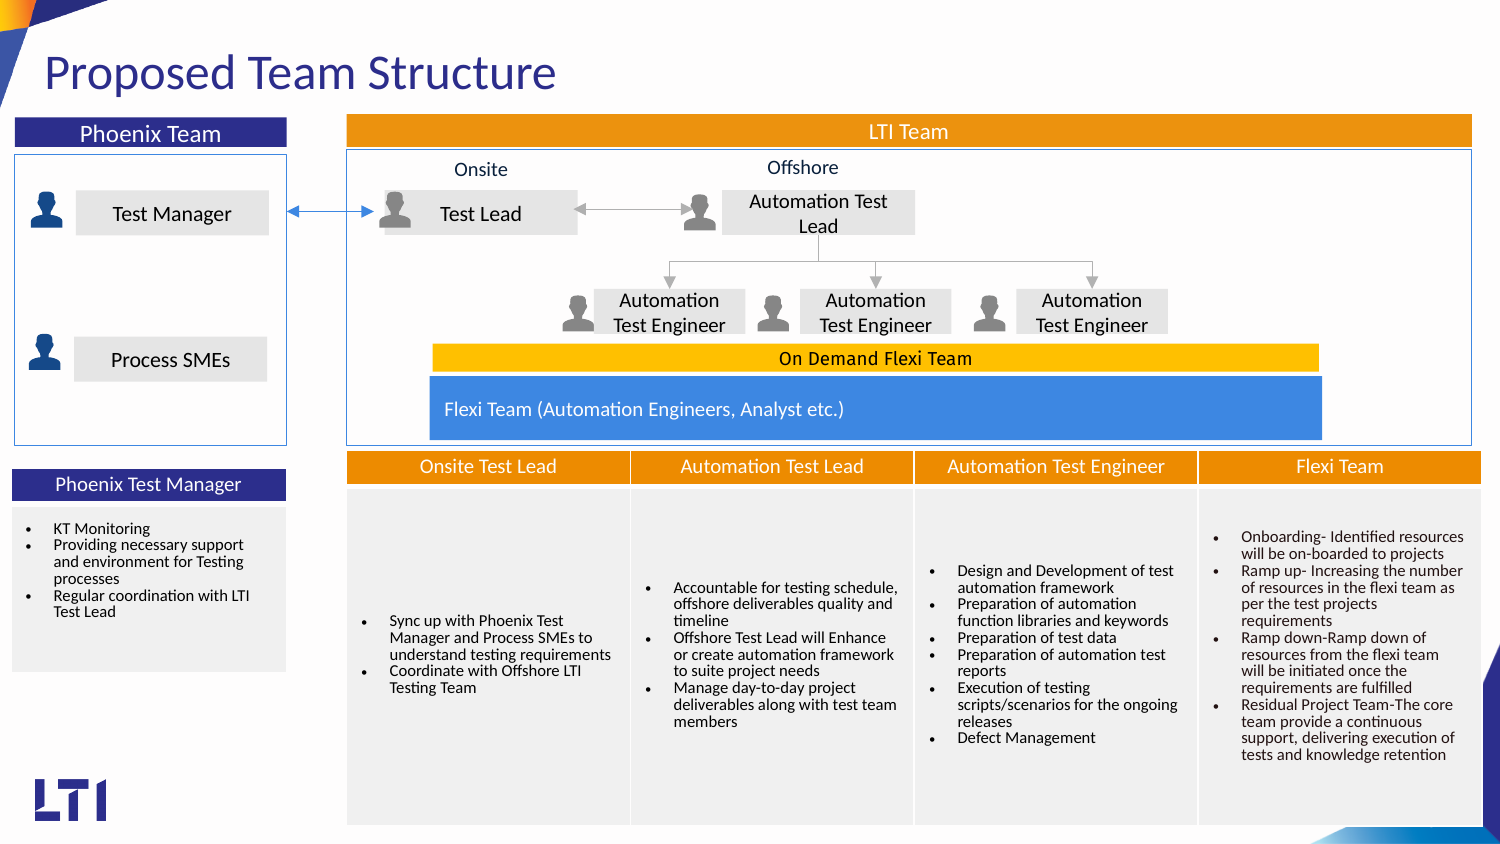

# Proposed Team Structure
LTI Team
Phoenix Team
Offshore

Onsite

Test Lead
Automation Test Lead
Test Manager

Automation Test Engineer
Automation Test Engineer
Automation Test Engineer

Process SMEs
On Demand Flexi Team
Flexi Team (Automation Engineers, Analyst etc.)
| Onsite Test Lead | Automation Test Lead | Automation Test Engineer | Flexi Team |
| --- | --- | --- | --- |
| Sync up with Phoenix Test Manager and Process SMEs to understand testing requirements Coordinate with Offshore LTI Testing Team | Accountable for testing schedule, offshore deliverables quality and timeline Offshore Test Lead will Enhance or create automation framework to suite project needs Manage day-to-day project deliverables along with test team members | Design and Development of test automation framework Preparation of automation function libraries and keywords Preparation of test data Preparation of automation test reports Execution of testing scripts/scenarios for the ongoing releases Defect Management | Onboarding- Identified resources will be on-boarded to projects Ramp up- Increasing the number of resources in the flexi team as per the test projects requirements Ramp down-Ramp down of resources from the flexi team will be initiated once the requirements are fulfilled Residual Project Team-The core team provide a continuous support, delivering execution of tests and knowledge retention |
| Phoenix Test Manager |
| --- |
| KT Monitoring Providing necessary support and environment for Testing processes Regular coordination with LTI Test Lead |